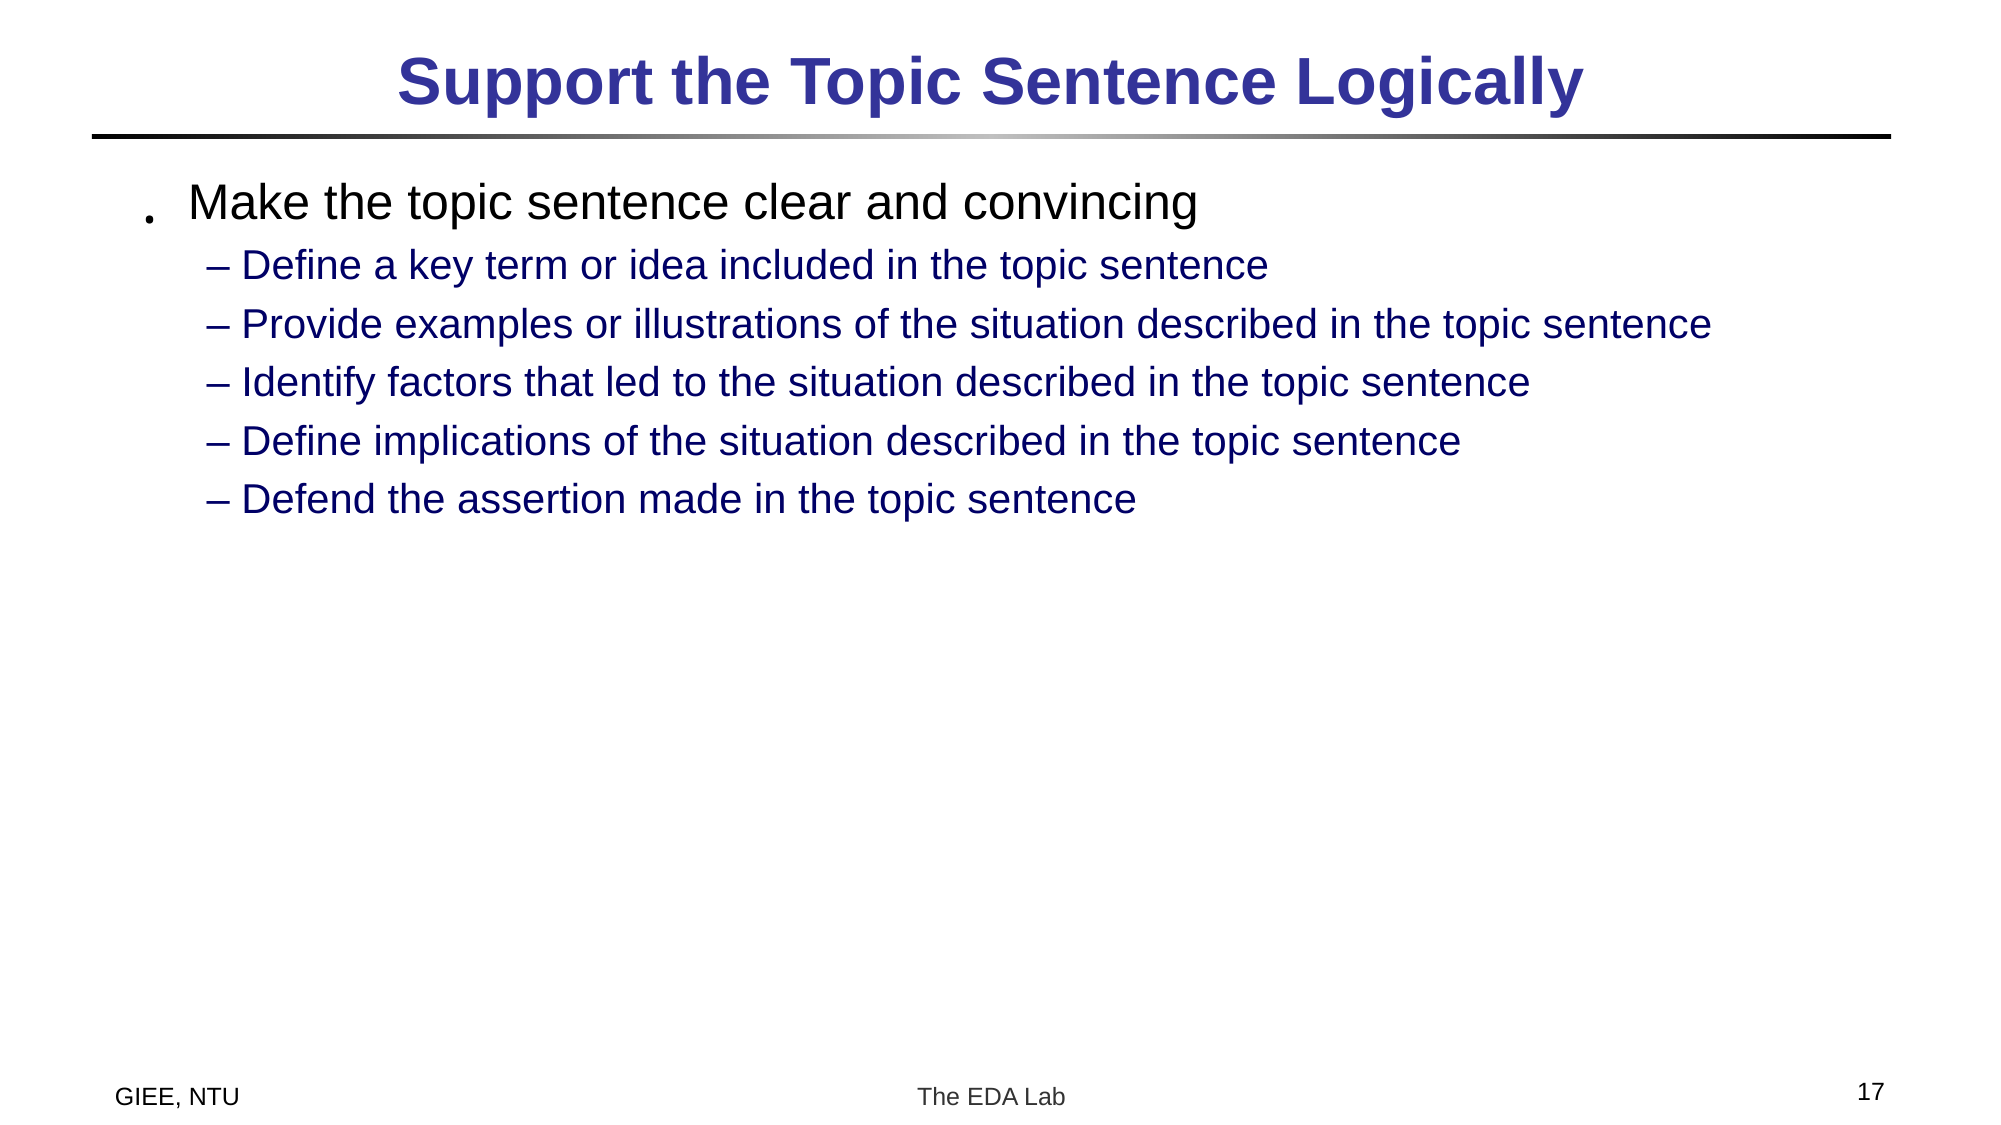

Support the Topic Sentence Logically
Make the topic sentence clear and convincing
– Define a key term or idea included in the topic sentence
– Provide examples or illustrations of the situation described in the topic sentence
– Identify factors that led to the situation described in the topic sentence
– Define implications of the situation described in the topic sentence
– Defend the assertion made in the topic sentence

17
GIEE, NTU